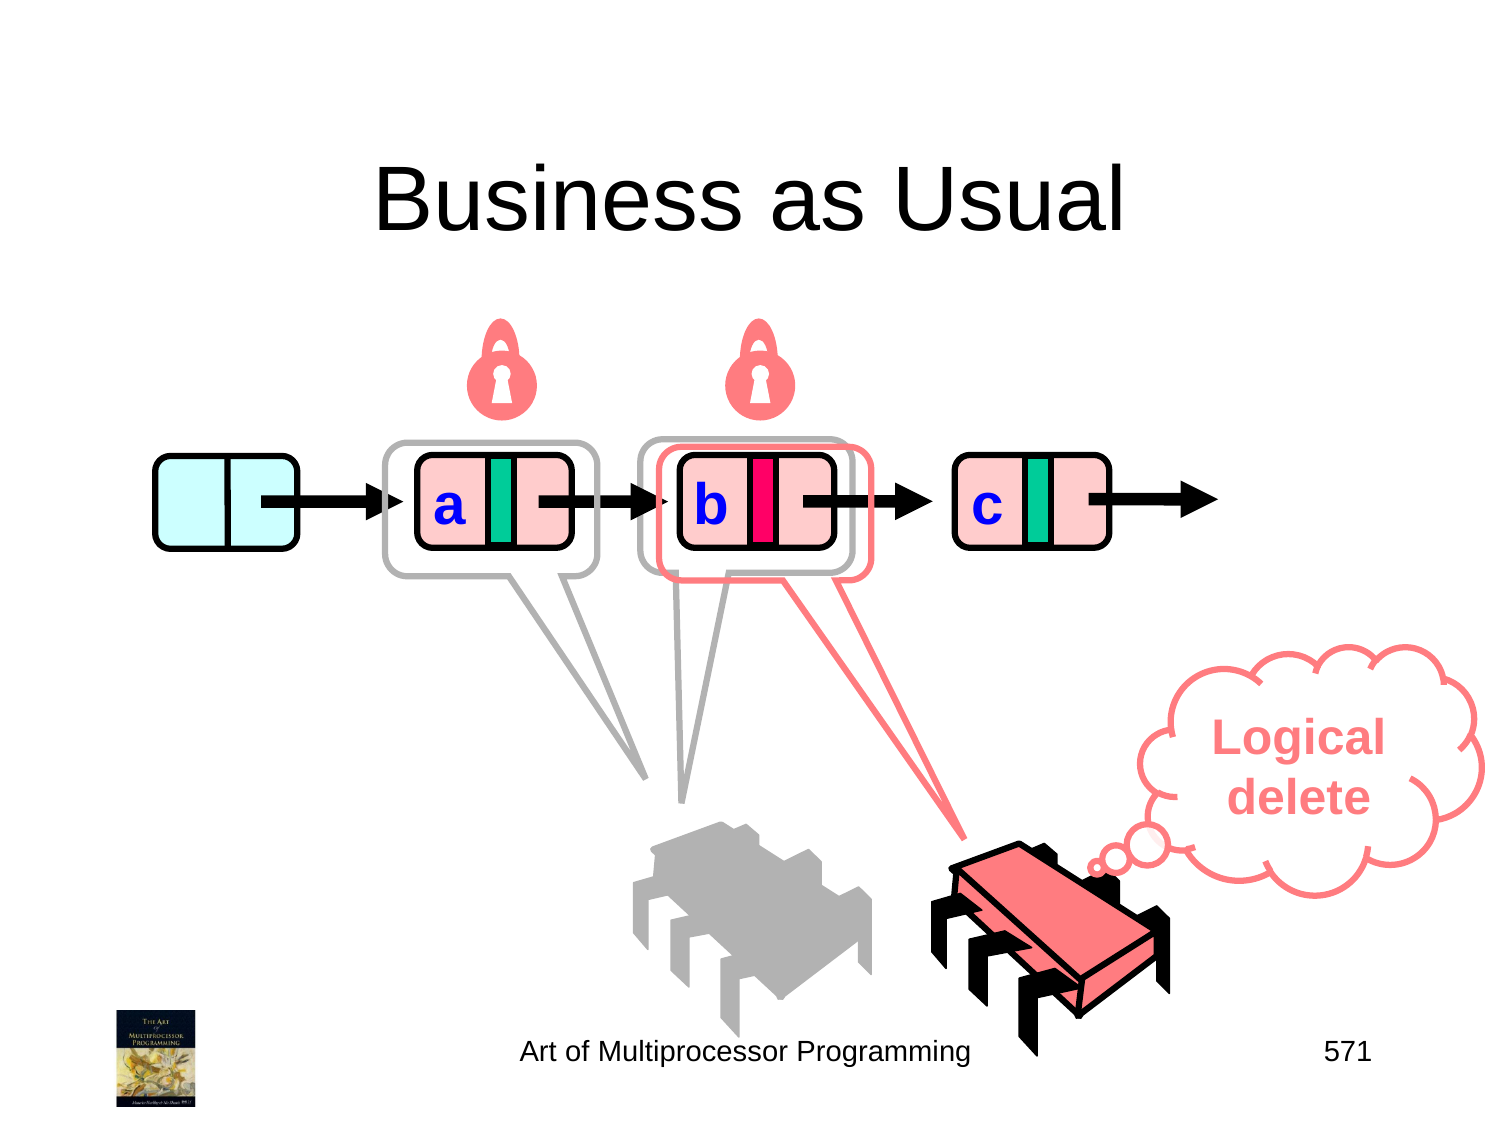

# Business as Usual

a

b
c

Logical delete

Art of Multiprocessor Programming
571